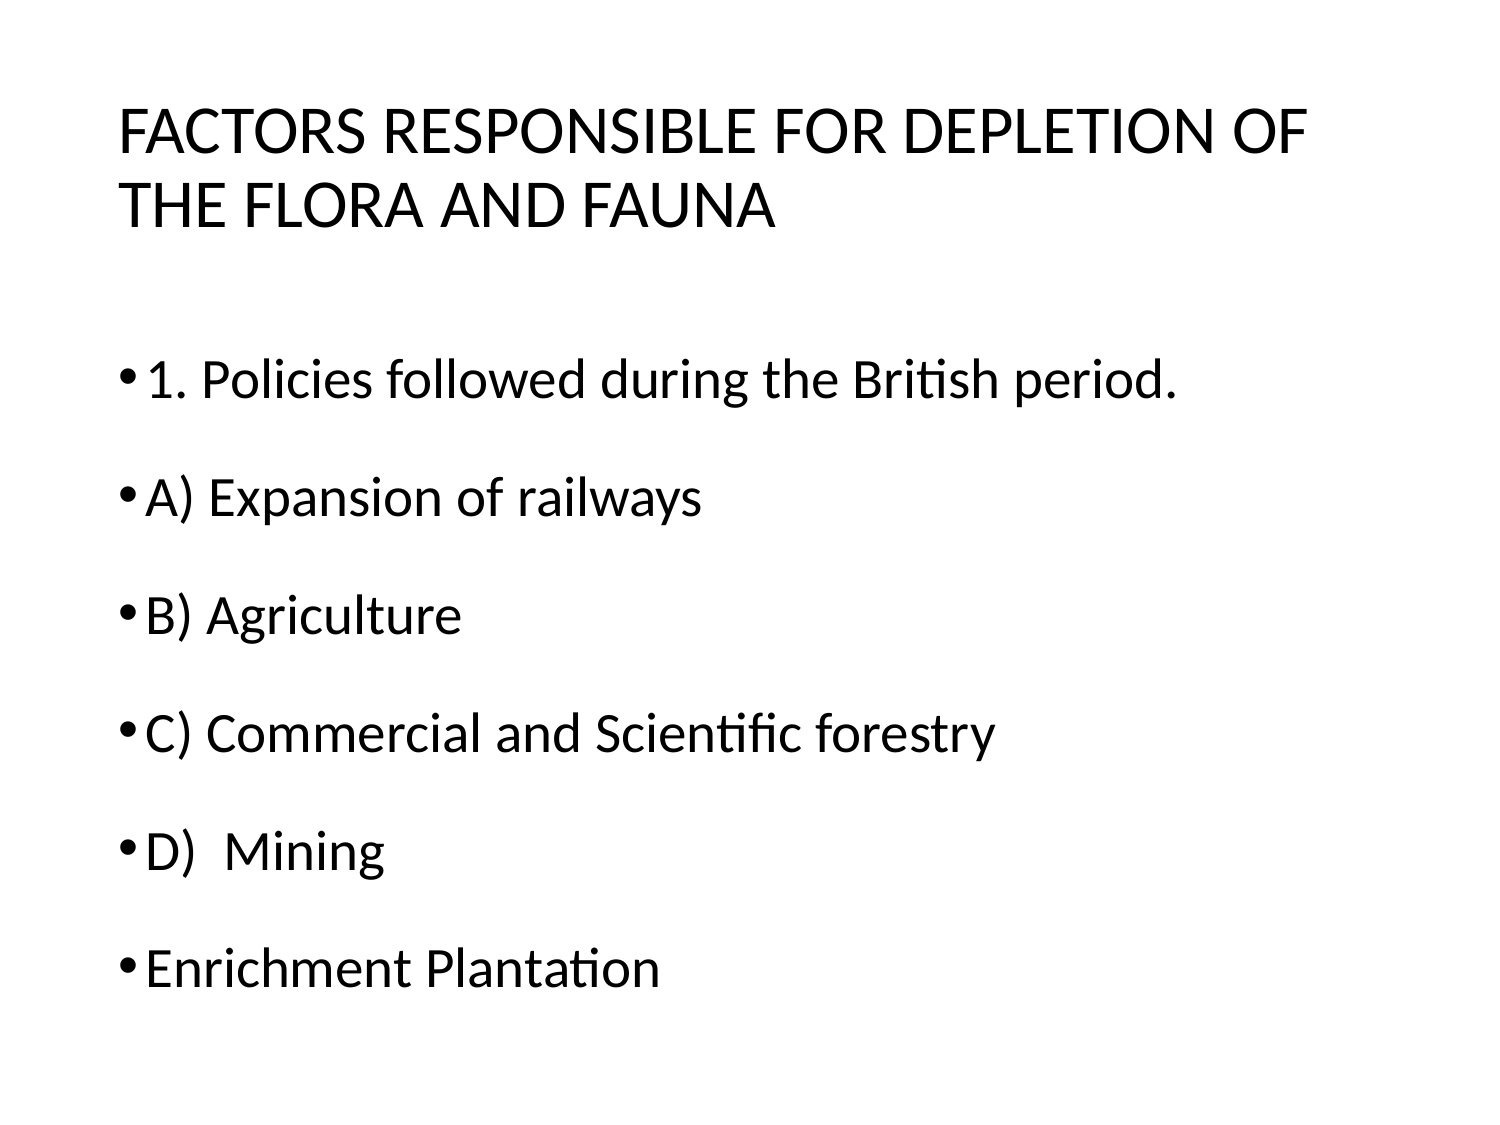

# FACTORS RESPONSIBLE FOR DEPLETION OF THE FLORA AND FAUNA
1. Policies followed during the British period.
A) Expansion of railways
B) Agriculture
C) Commercial and Scientific forestry
D)  Mining
Enrichment Plantation